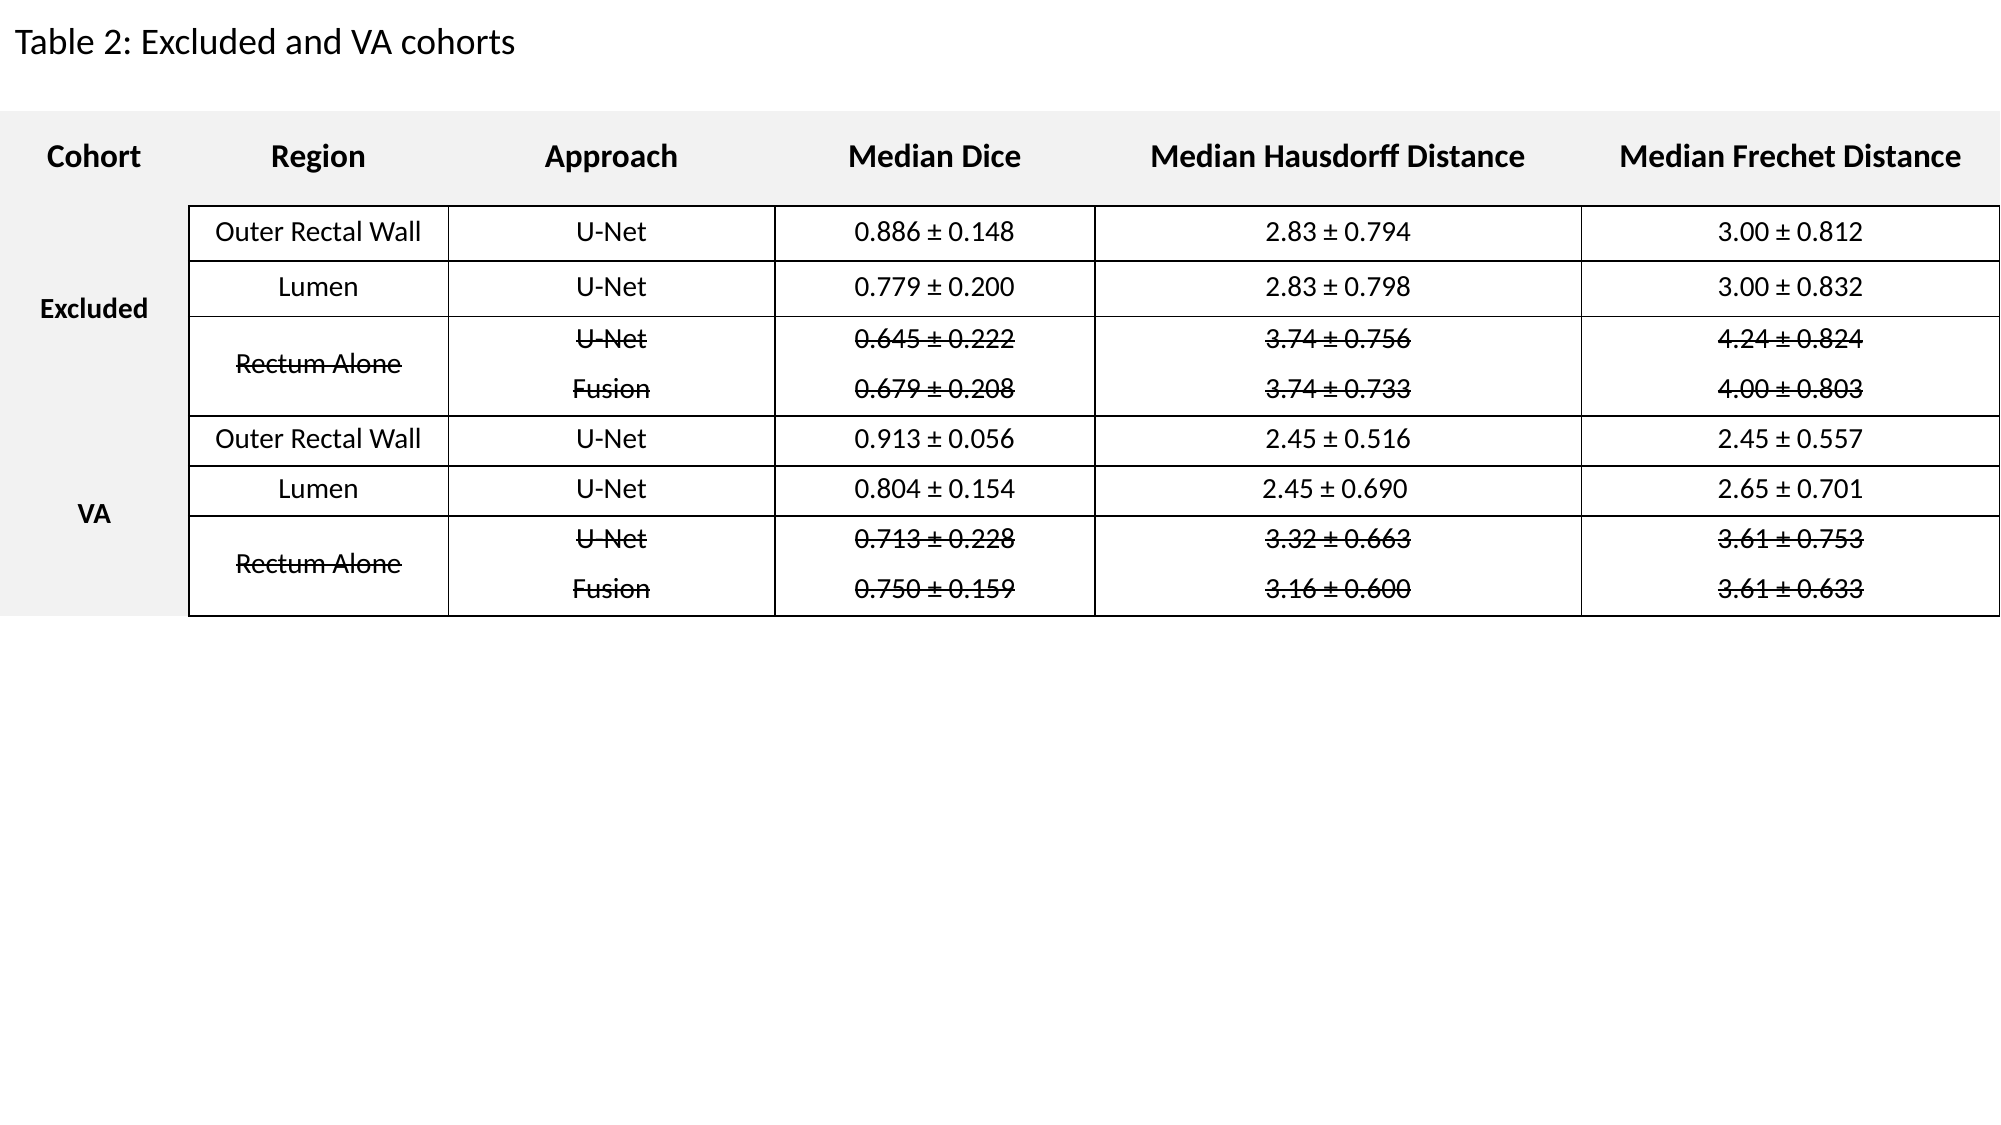

Table 2: Excluded and VA cohorts
| Cohort | Region | Approach | Median Dice | Median Hausdorff Distance | Median Frechet Distance |
| --- | --- | --- | --- | --- | --- |
| Excluded | Outer Rectal Wall | U-Net | 0.886 ± 0.148 | 2.83 ± 0.794 | 3.00 ± 0.812 |
|  | Lumen | U-Net | 0.779 ± 0.200 | 2.83 ± 0.798 | 3.00 ± 0.832 |
|  | Rectum Alone | U-Net | 0.645 ± 0.222 | 3.74 ± 0.756 | 4.24 ± 0.824 |
|  |  | Fusion | 0.679 ± 0.208 | 3.74 ± 0.733 | 4.00 ± 0.803 |
| VA | Outer Rectal Wall | U-Net | 0.913 ± 0.056 | 2.45 ± 0.516 | 2.45 ± 0.557 |
|  | Lumen | U-Net | 0.804 ± 0.154 | 2.45 ± 0.690 | 2.65 ± 0.701 |
|  | Rectum Alone | U-Net | 0.713 ± 0.228 | 3.32 ± 0.663 | 3.61 ± 0.753 |
|  |  | Fusion | 0.750 ± 0.159 | 3.16 ± 0.600 | 3.61 ± 0.633 |